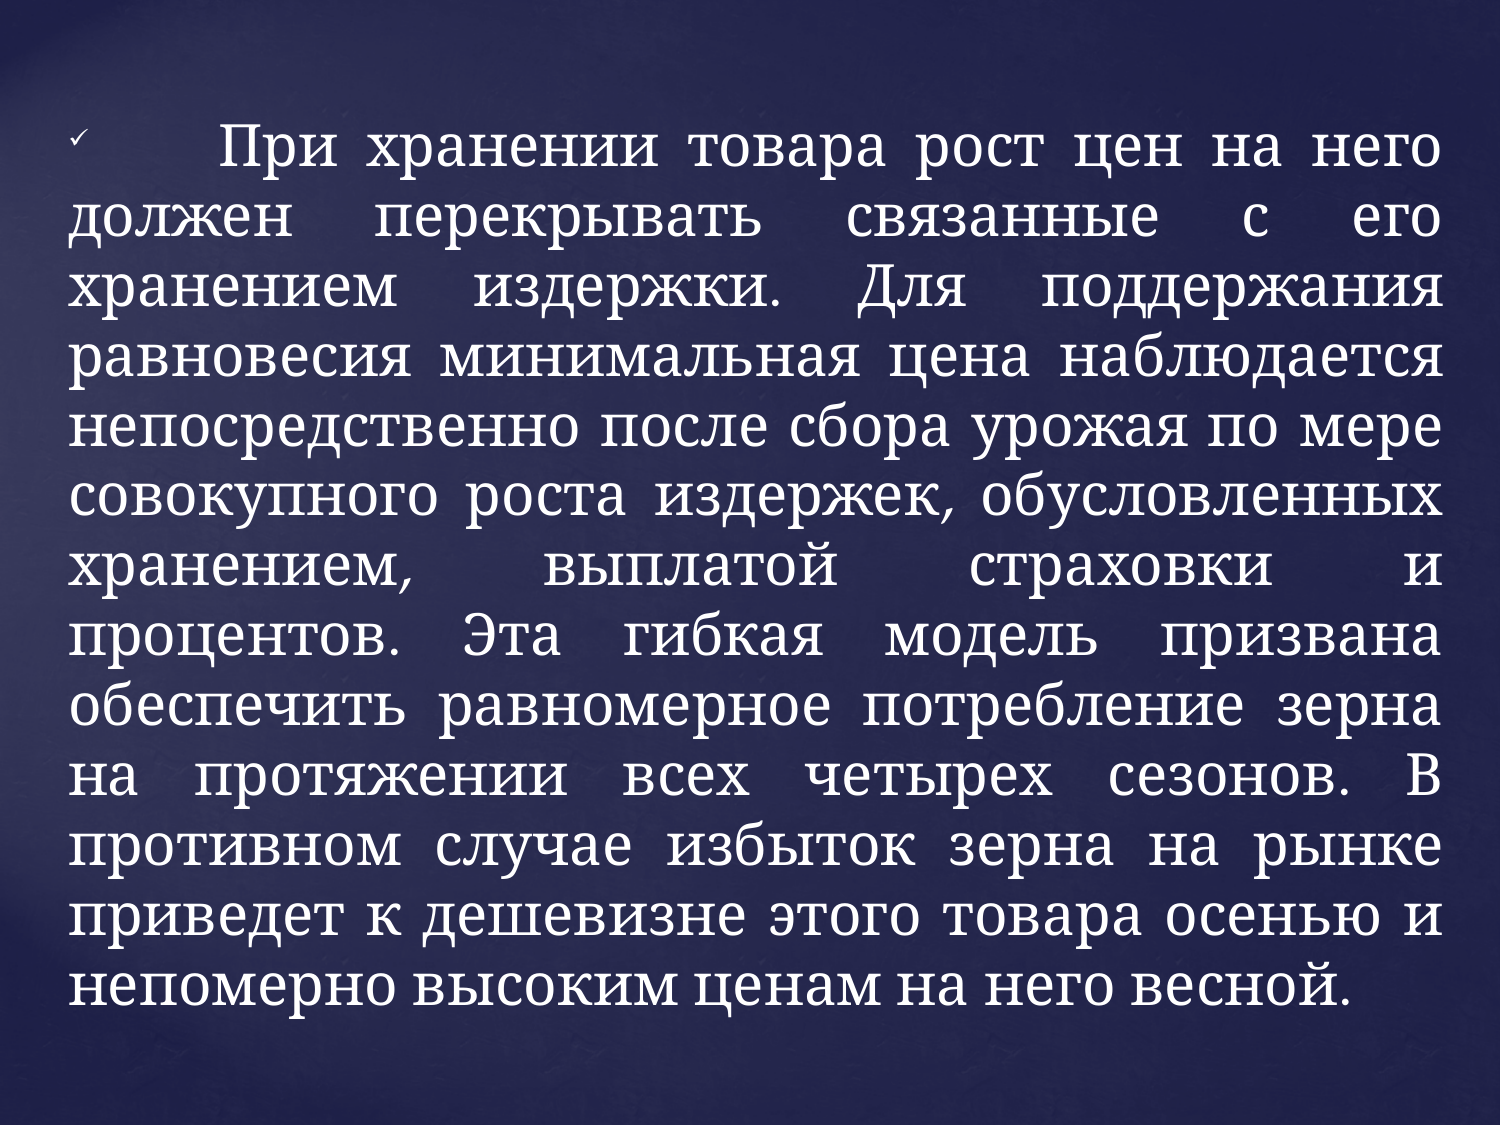

При хранении товара рост цен на него должен перекрывать связанные с его хранением издержки. Для поддержания равновесия минимальная цена наблюдается непосредственно после сбора урожая по мере совокупного роста издержек, обусловленных хранением, выплатой страховки и процентов. Эта гибкая модель призвана обеспечить равномерное потребление зерна на протяжении всех четырех сезонов. В противном случае избыток зерна на рынке приведет к дешевизне этого товара осенью и непомерно высоким ценам на него весной.